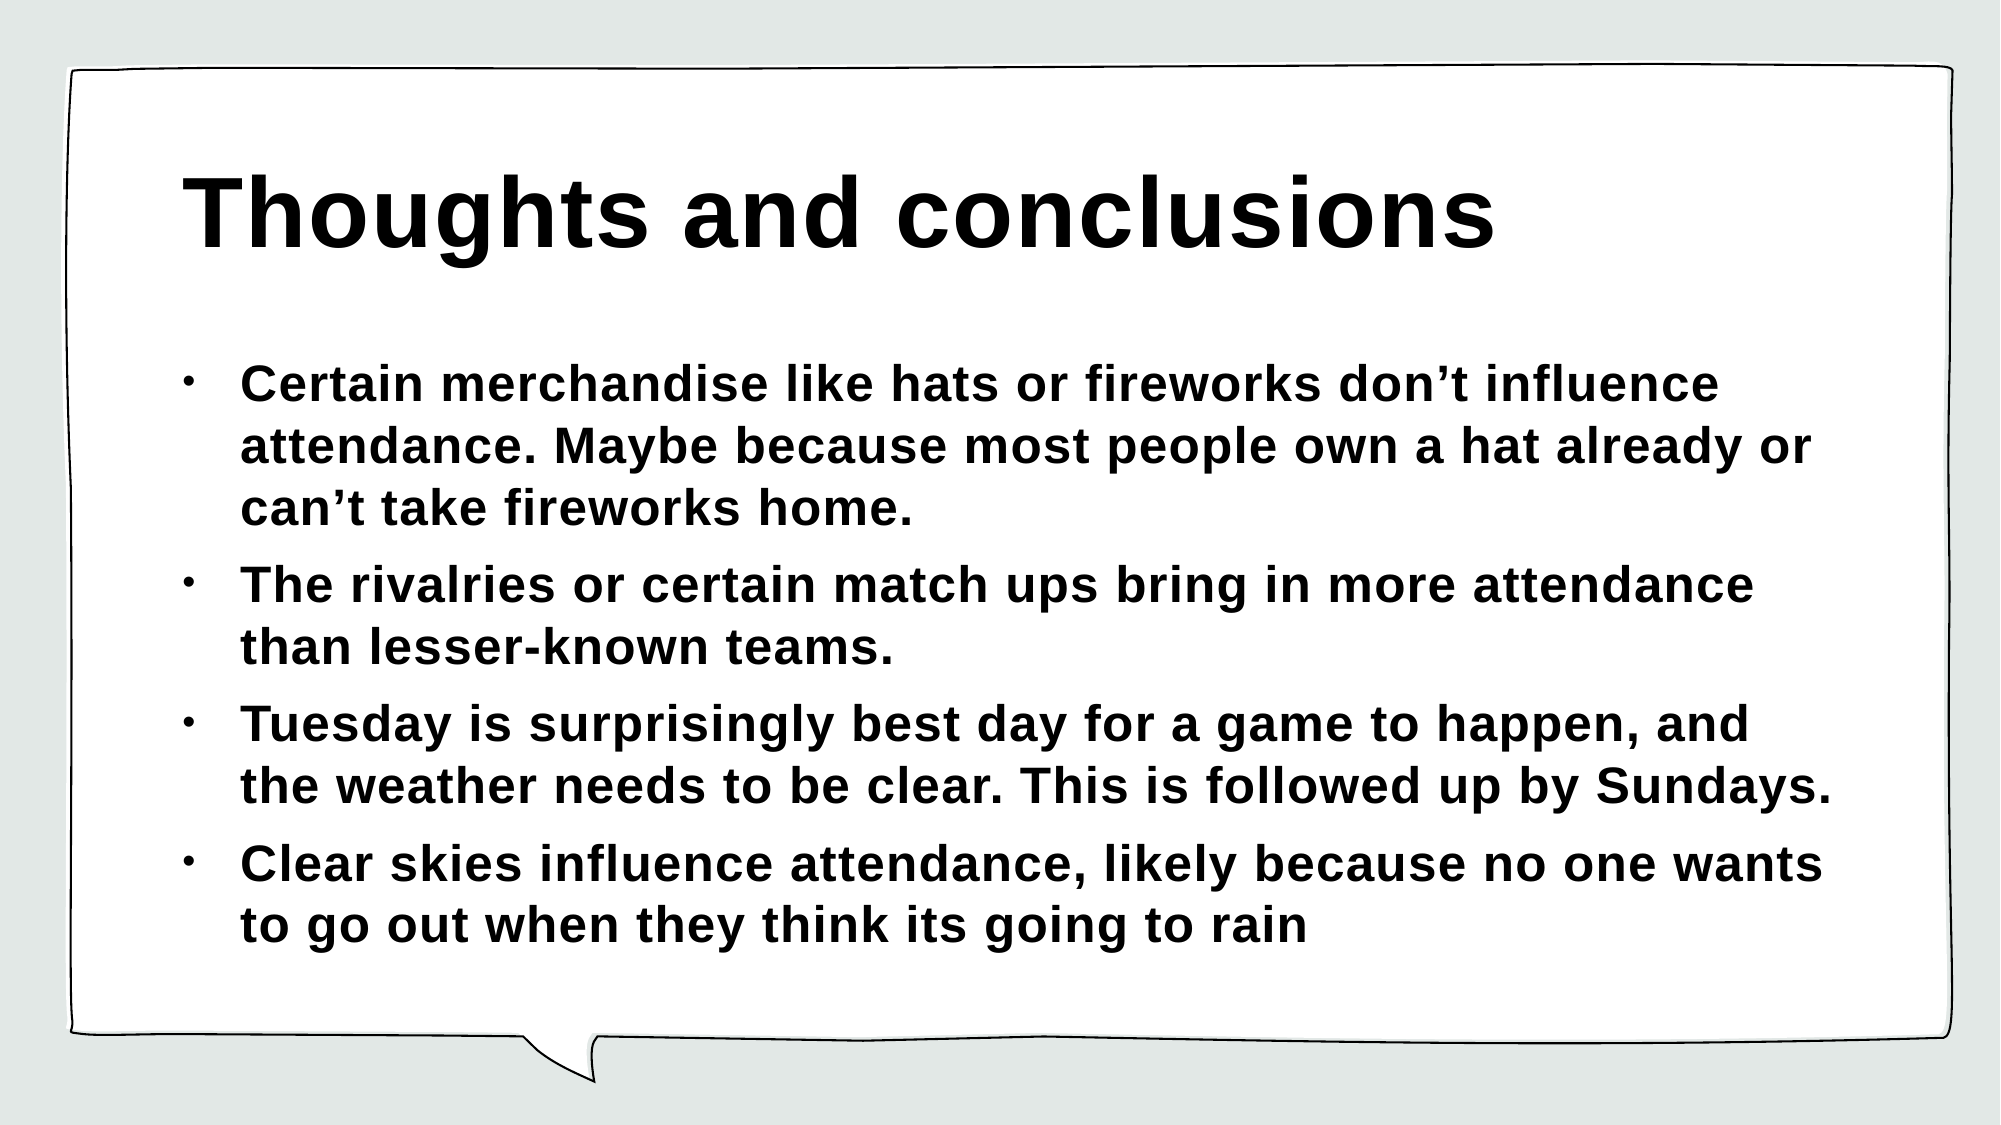

# Thoughts and conclusions
Certain merchandise like hats or fireworks don’t influence attendance. Maybe because most people own a hat already or can’t take fireworks home.
The rivalries or certain match ups bring in more attendance than lesser-known teams.
Tuesday is surprisingly best day for a game to happen, and the weather needs to be clear. This is followed up by Sundays.
Clear skies influence attendance, likely because no one wants to go out when they think its going to rain